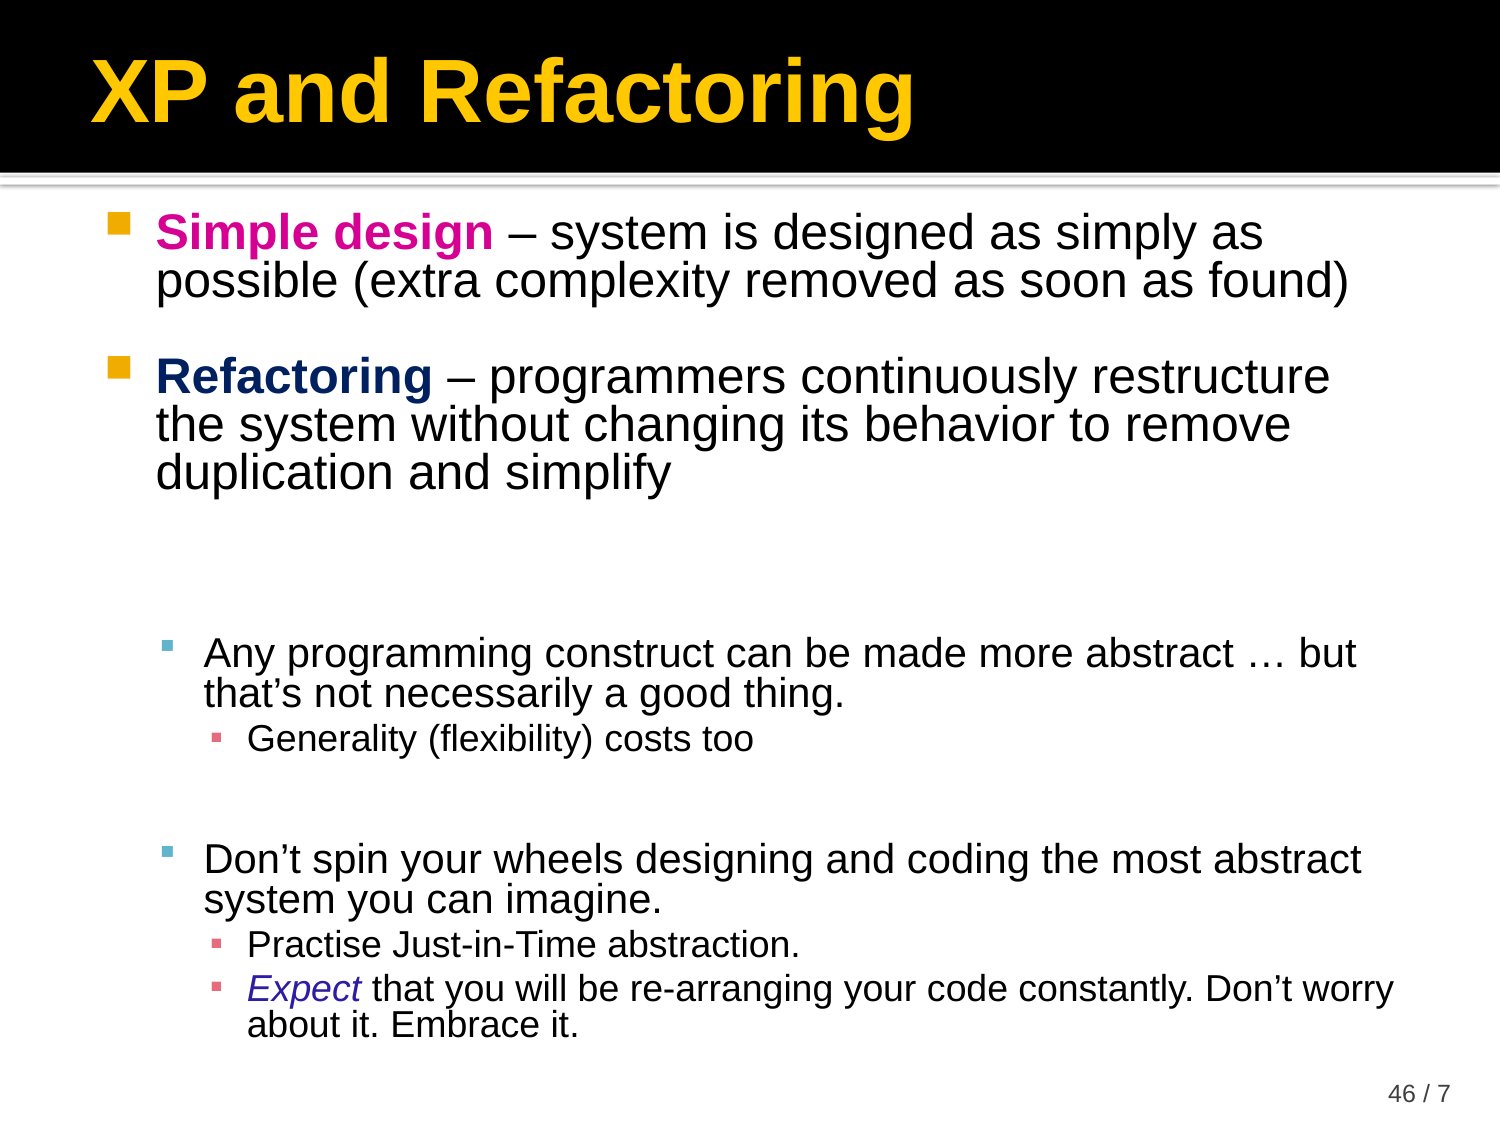

XP and Refactoring
Simple design – system is designed as simply as possible (extra complexity removed as soon as found)

Refactoring – programmers continuously restructure the system without changing its behavior to remove duplication and simplify

Any programming construct can be made more abstract … but that’s not necessarily a good thing.
Generality (flexibility) costs too

Don’t spin your wheels designing and coding the most abstract system you can imagine.
Practise Just-in-Time abstraction.
Expect that you will be re-arranging your code constantly. Don’t worry about it. Embrace it.
7 / 46